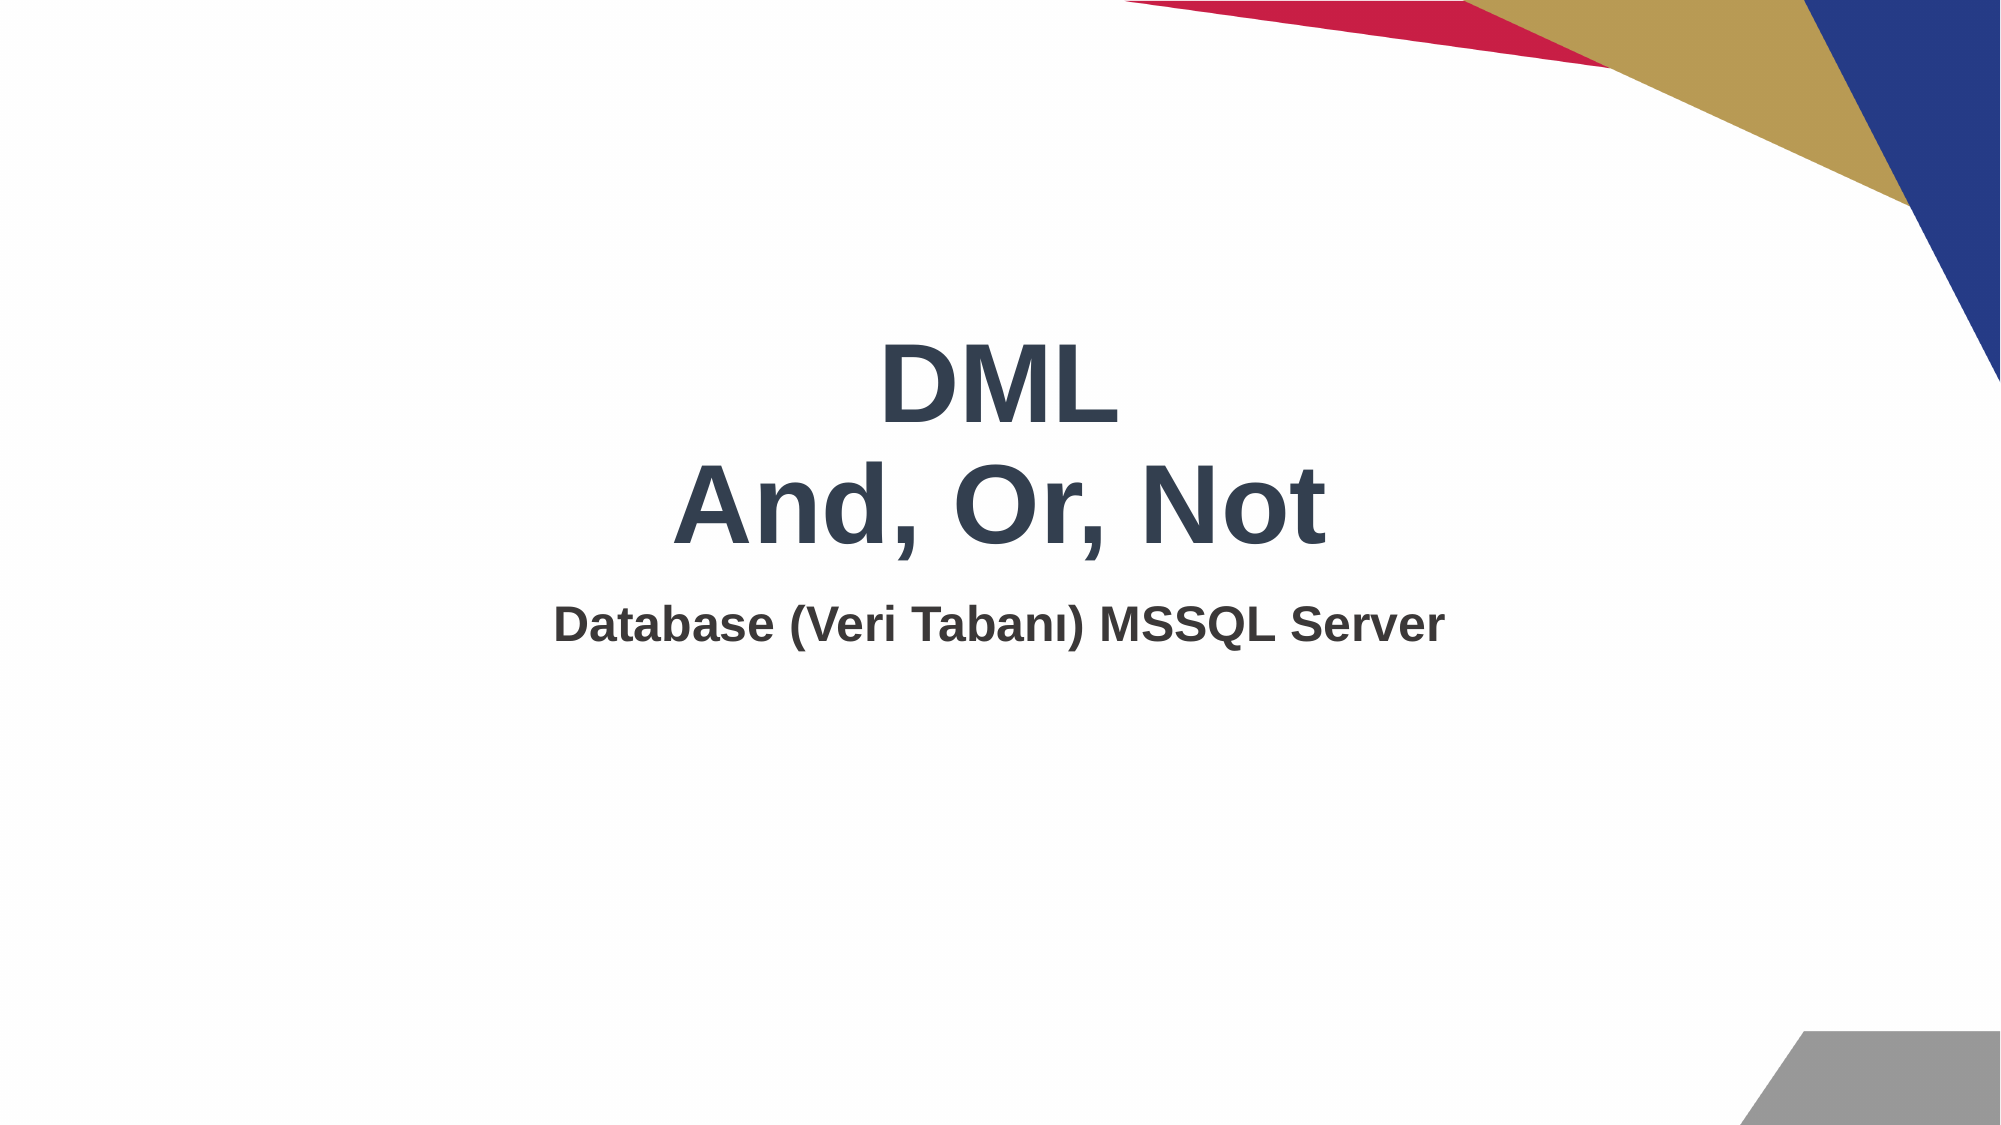

# DML And, Or, Not
Database (Veri Tabanı) MSSQL Server